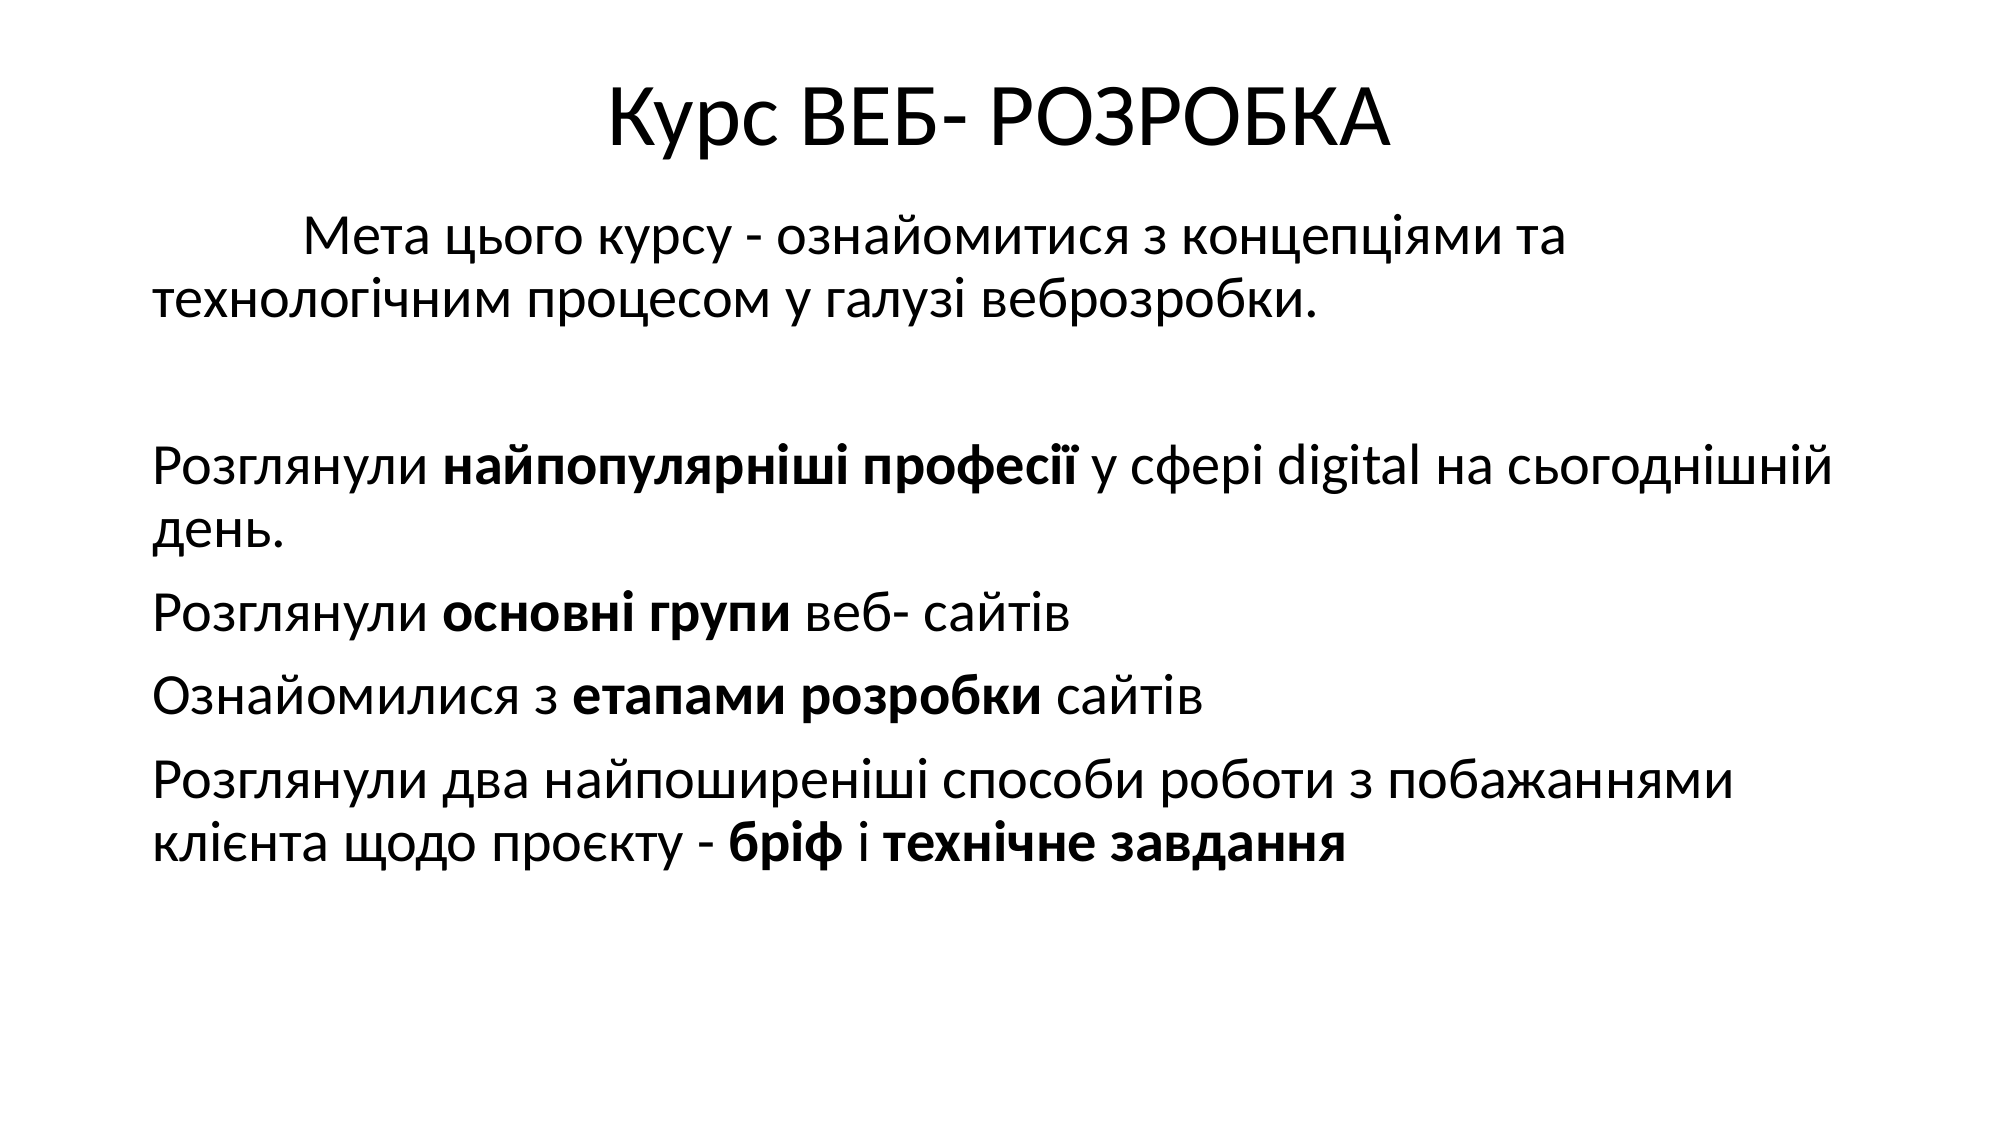

# Курс ВЕБ- РОЗРОБКА
	Мета цього курсу - ознайомитися з концепціями та технологічним процесом у галузі веброзробки.

Розглянули найпопулярніші професії у сфері digital на сьогоднішній день.
Розглянули основні групи веб- сайтів
Ознайомилися з етапами розробки сайтів
Розглянули два найпоширеніші способи роботи з побажаннями клієнта щодо проєкту - бріф і технічне завдання